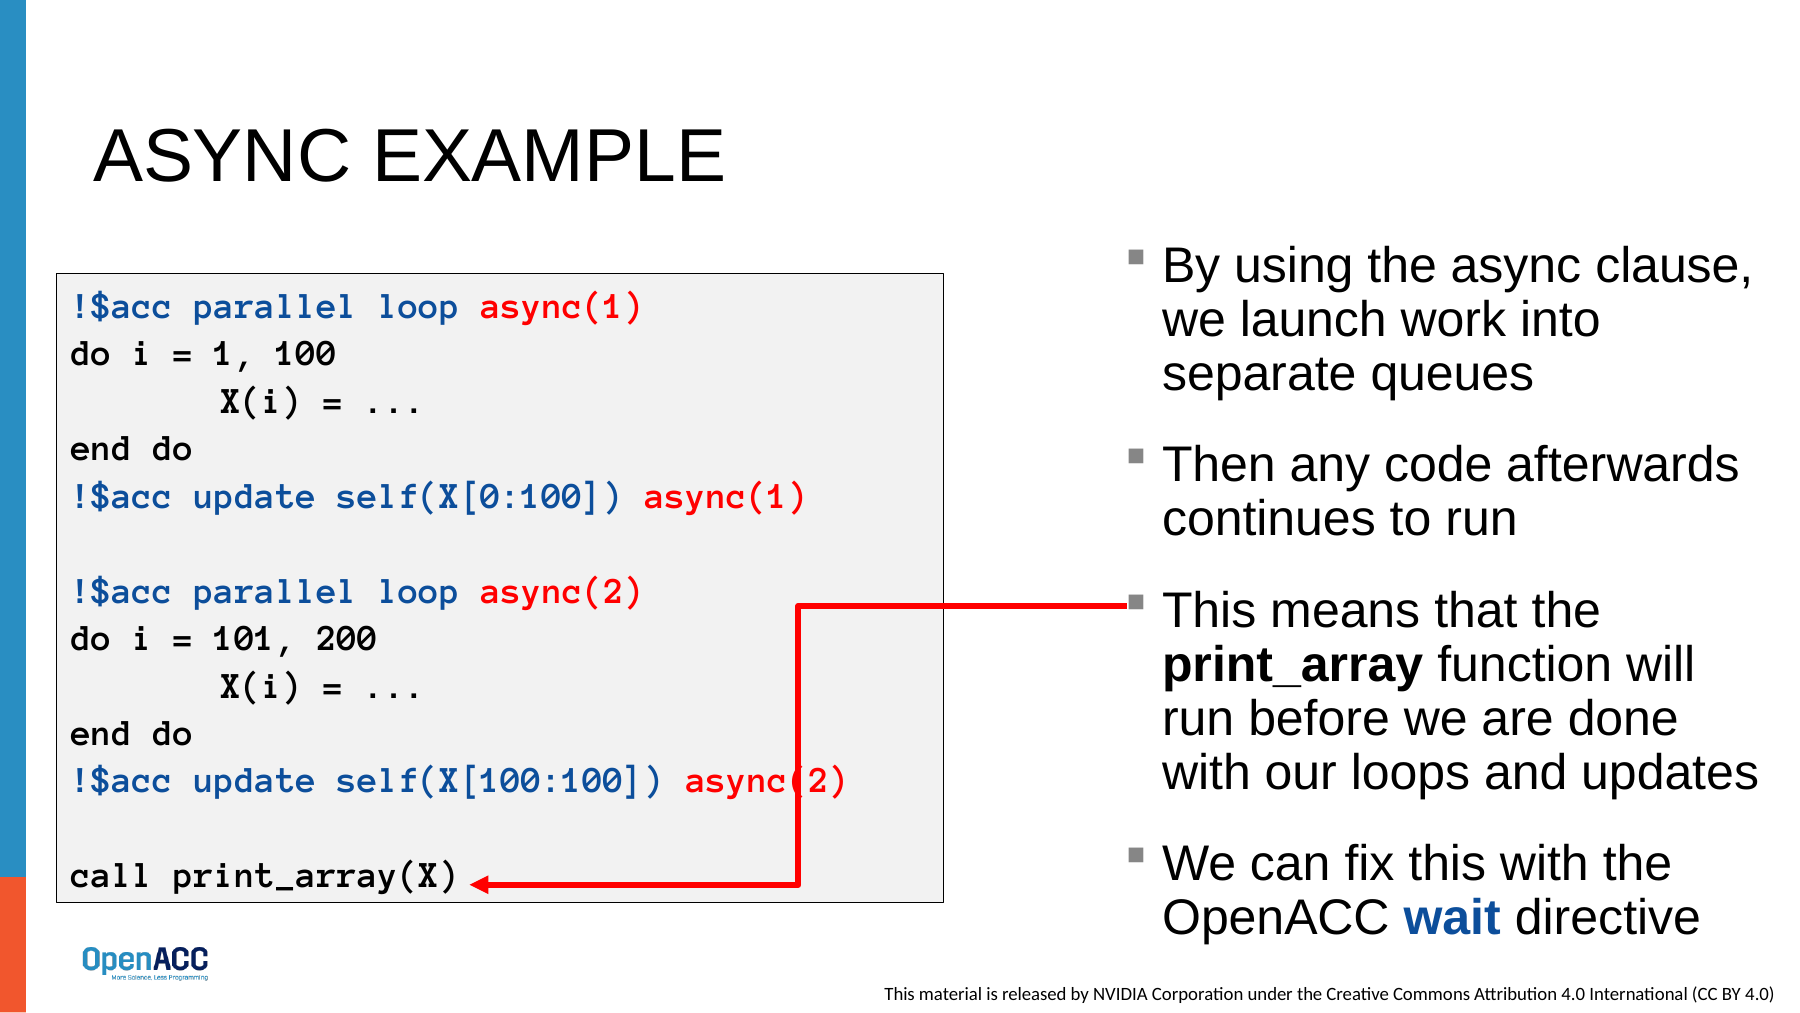

# Async example
By using the async clause, we launch work into separate queues
Then any code afterwards continues to run
This means that the print_array function will run before we are done with our loops and updates
We can fix this with the OpenACC wait directive

!$acc parallel loop async(1)
do i = 1, 100
	X(i) = ...
end do
!$acc update self(X[0:100]) async(1)

!$acc parallel loop async(2)
do i = 101, 200
	X(i) = ...
end do
!$acc update self(X[100:100]) async(2)

call print_array(X)